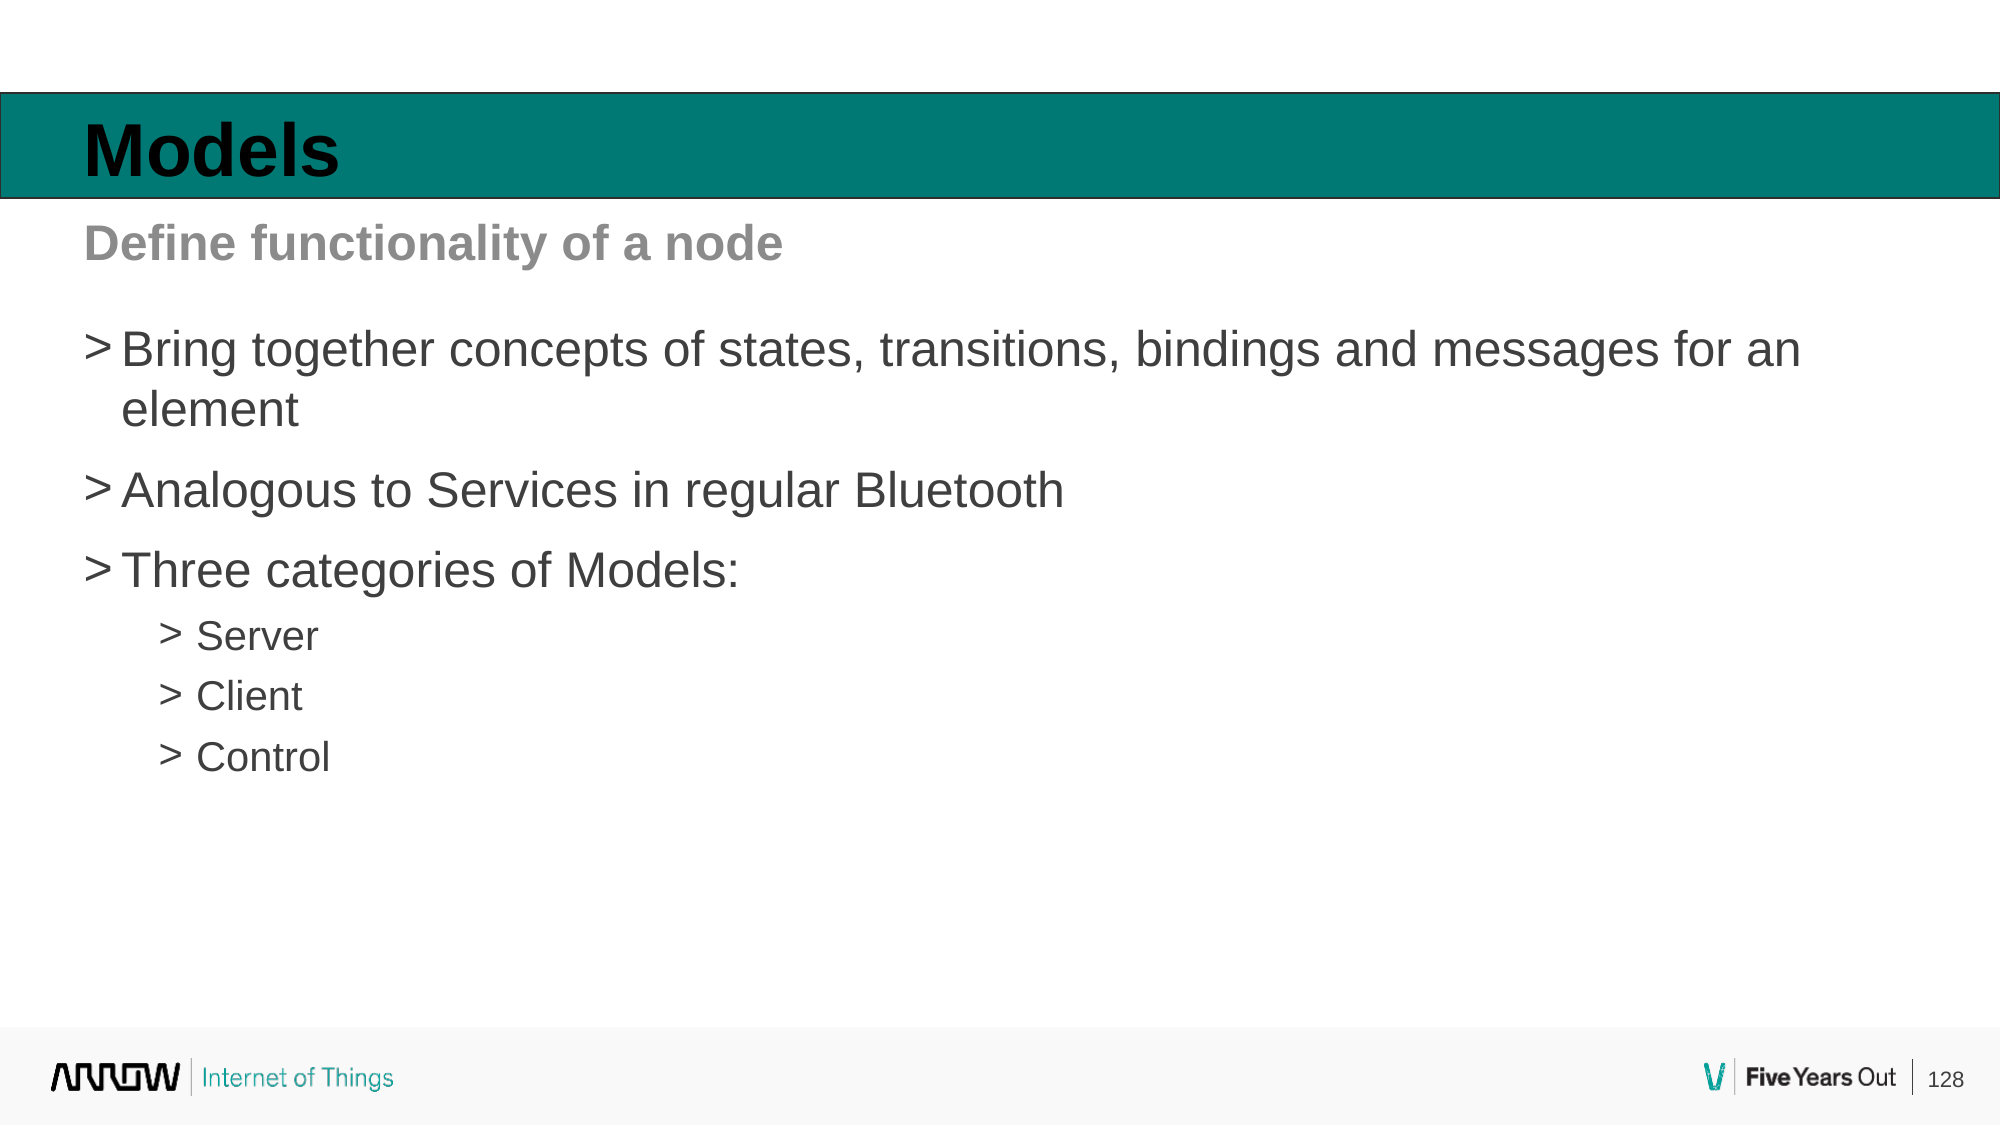

Models
Define functionality of a node
Bring together concepts of states, transitions, bindings and messages for an element
Analogous to Services in regular Bluetooth
Three categories of Models:
Server
Client
Control